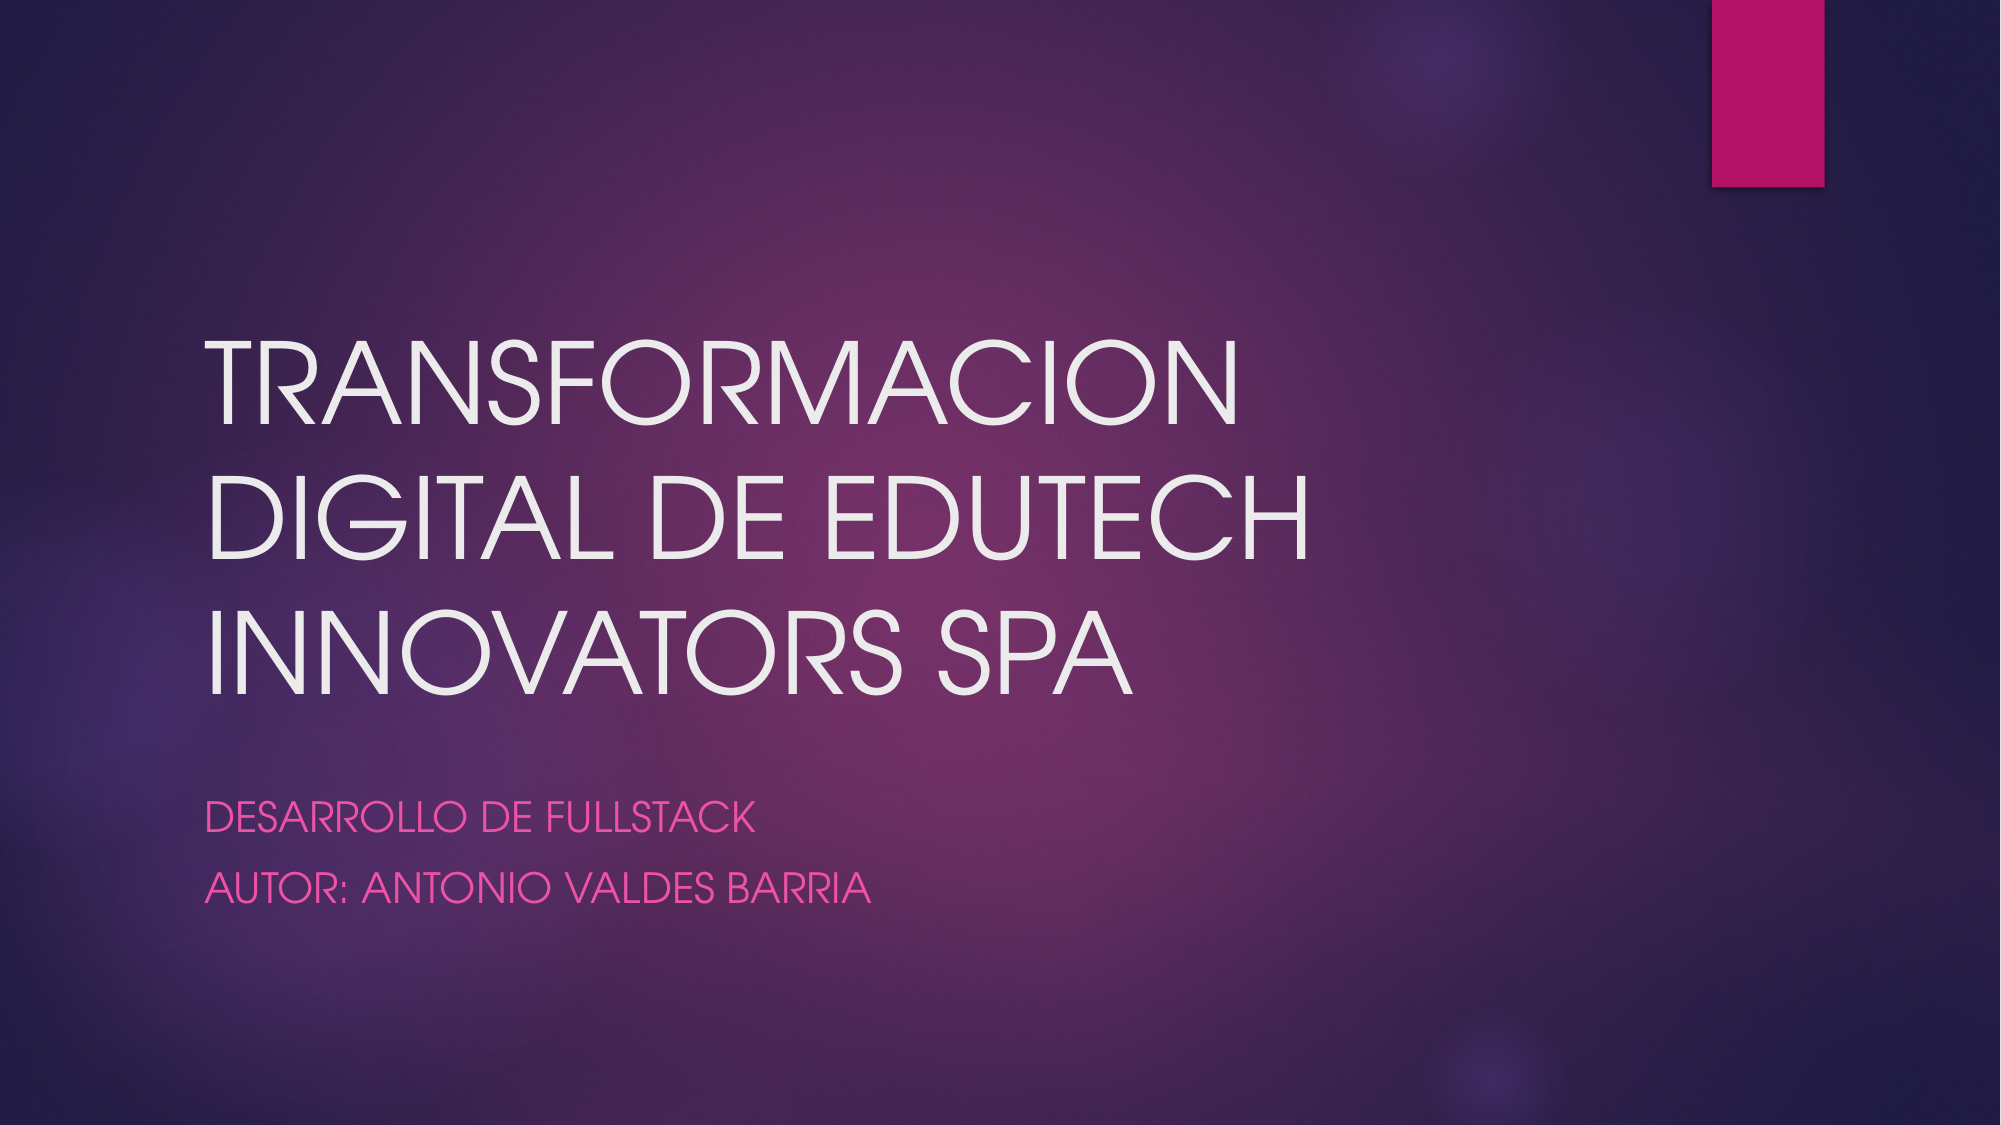

# TRANSFORMACION DIGITAL DE EDUTECH INNOVATORS SPA
DESARROLLO DE FULLSTACK
AUTOR: ANTONIO VALDES BARRIA